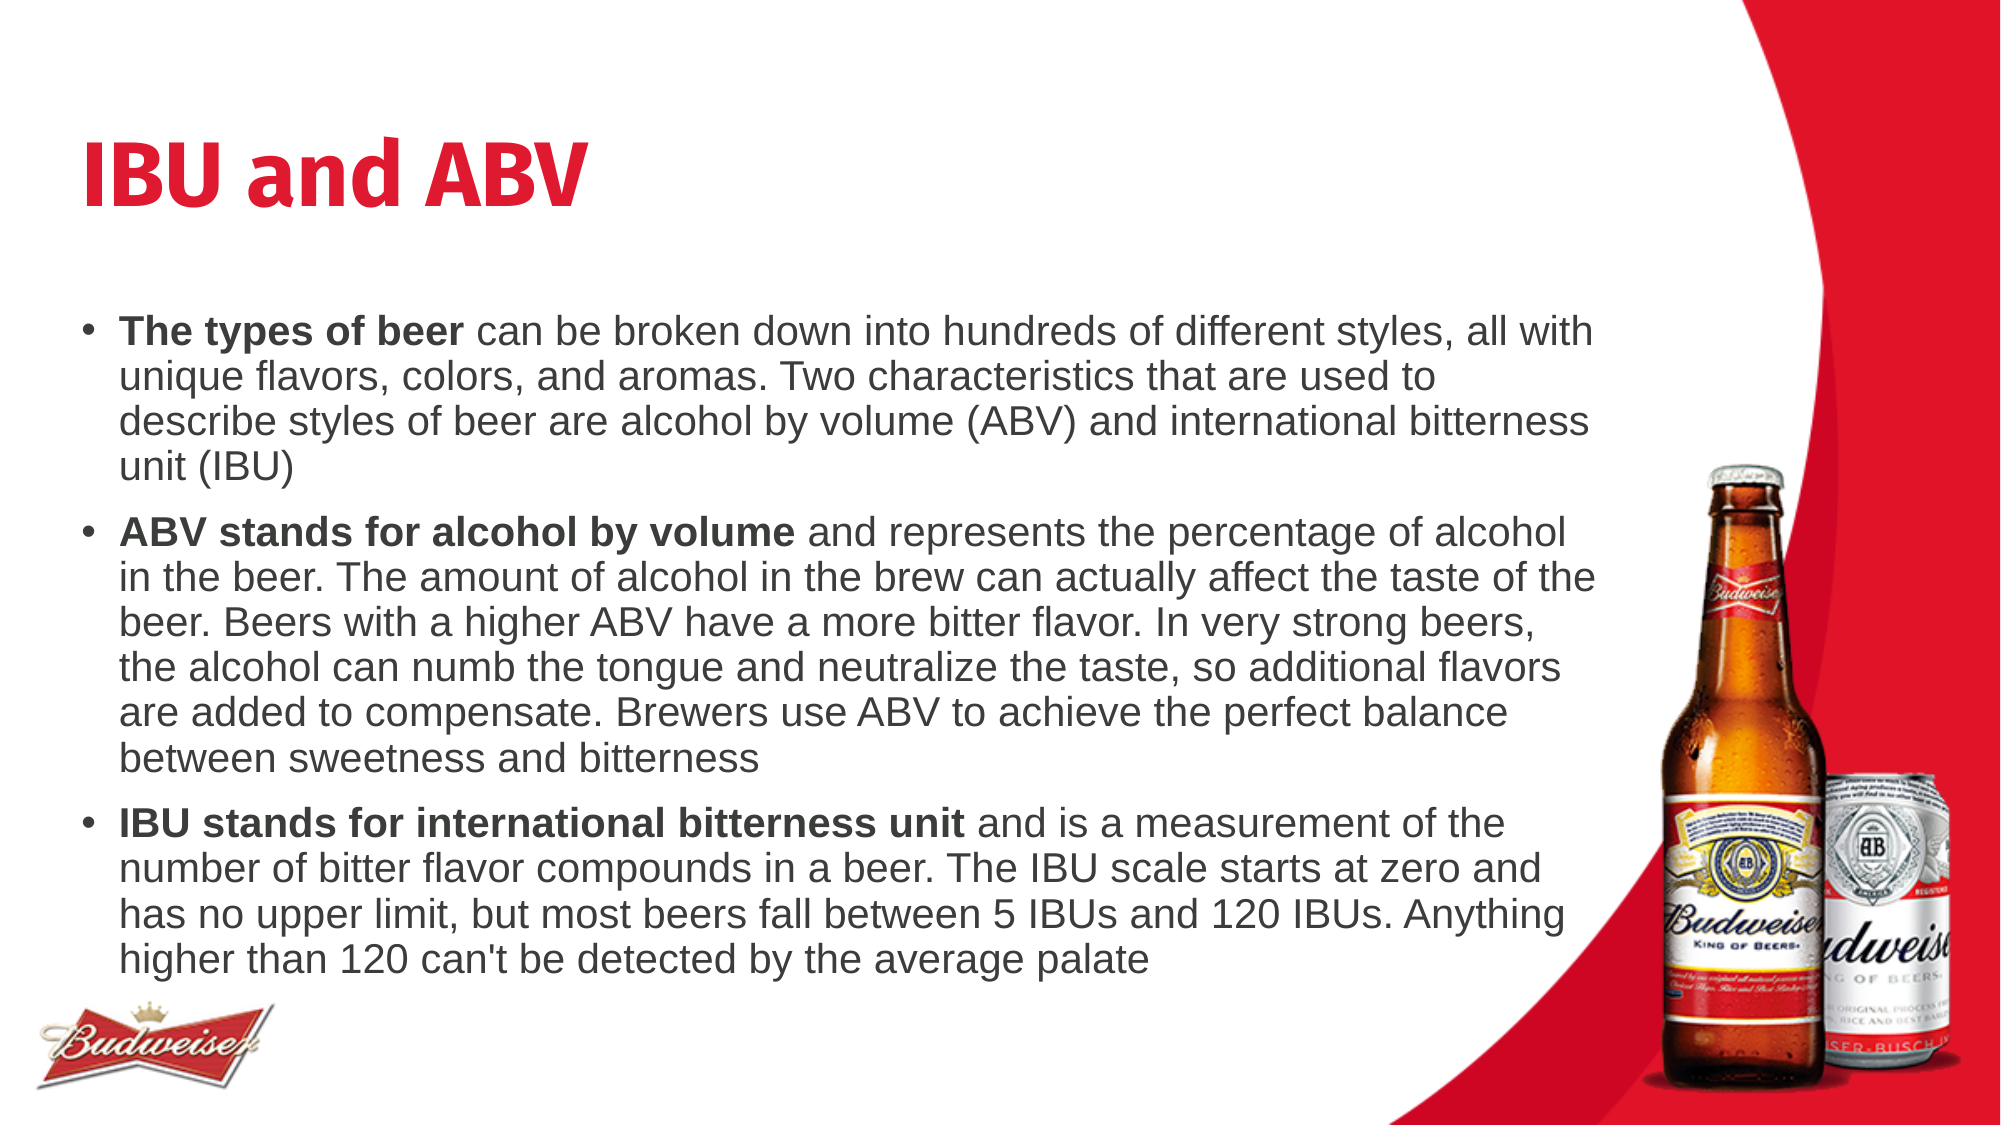

# IBU and ABV
The types of beer can be broken down into hundreds of different styles, all with unique flavors, colors, and aromas. Two characteristics that are used to describe styles of beer are alcohol by volume (ABV) and international bitterness unit (IBU)
ABV stands for alcohol by volume and represents the percentage of alcohol in the beer. The amount of alcohol in the brew can actually affect the taste of the beer. Beers with a higher ABV have a more bitter flavor. In very strong beers, the alcohol can numb the tongue and neutralize the taste, so additional flavors are added to compensate. Brewers use ABV to achieve the perfect balance between sweetness and bitterness
IBU stands for international bitterness unit and is a measurement of the number of bitter flavor compounds in a beer. The IBU scale starts at zero and has no upper limit, but most beers fall between 5 IBUs and 120 IBUs. Anything higher than 120 can't be detected by the average palate